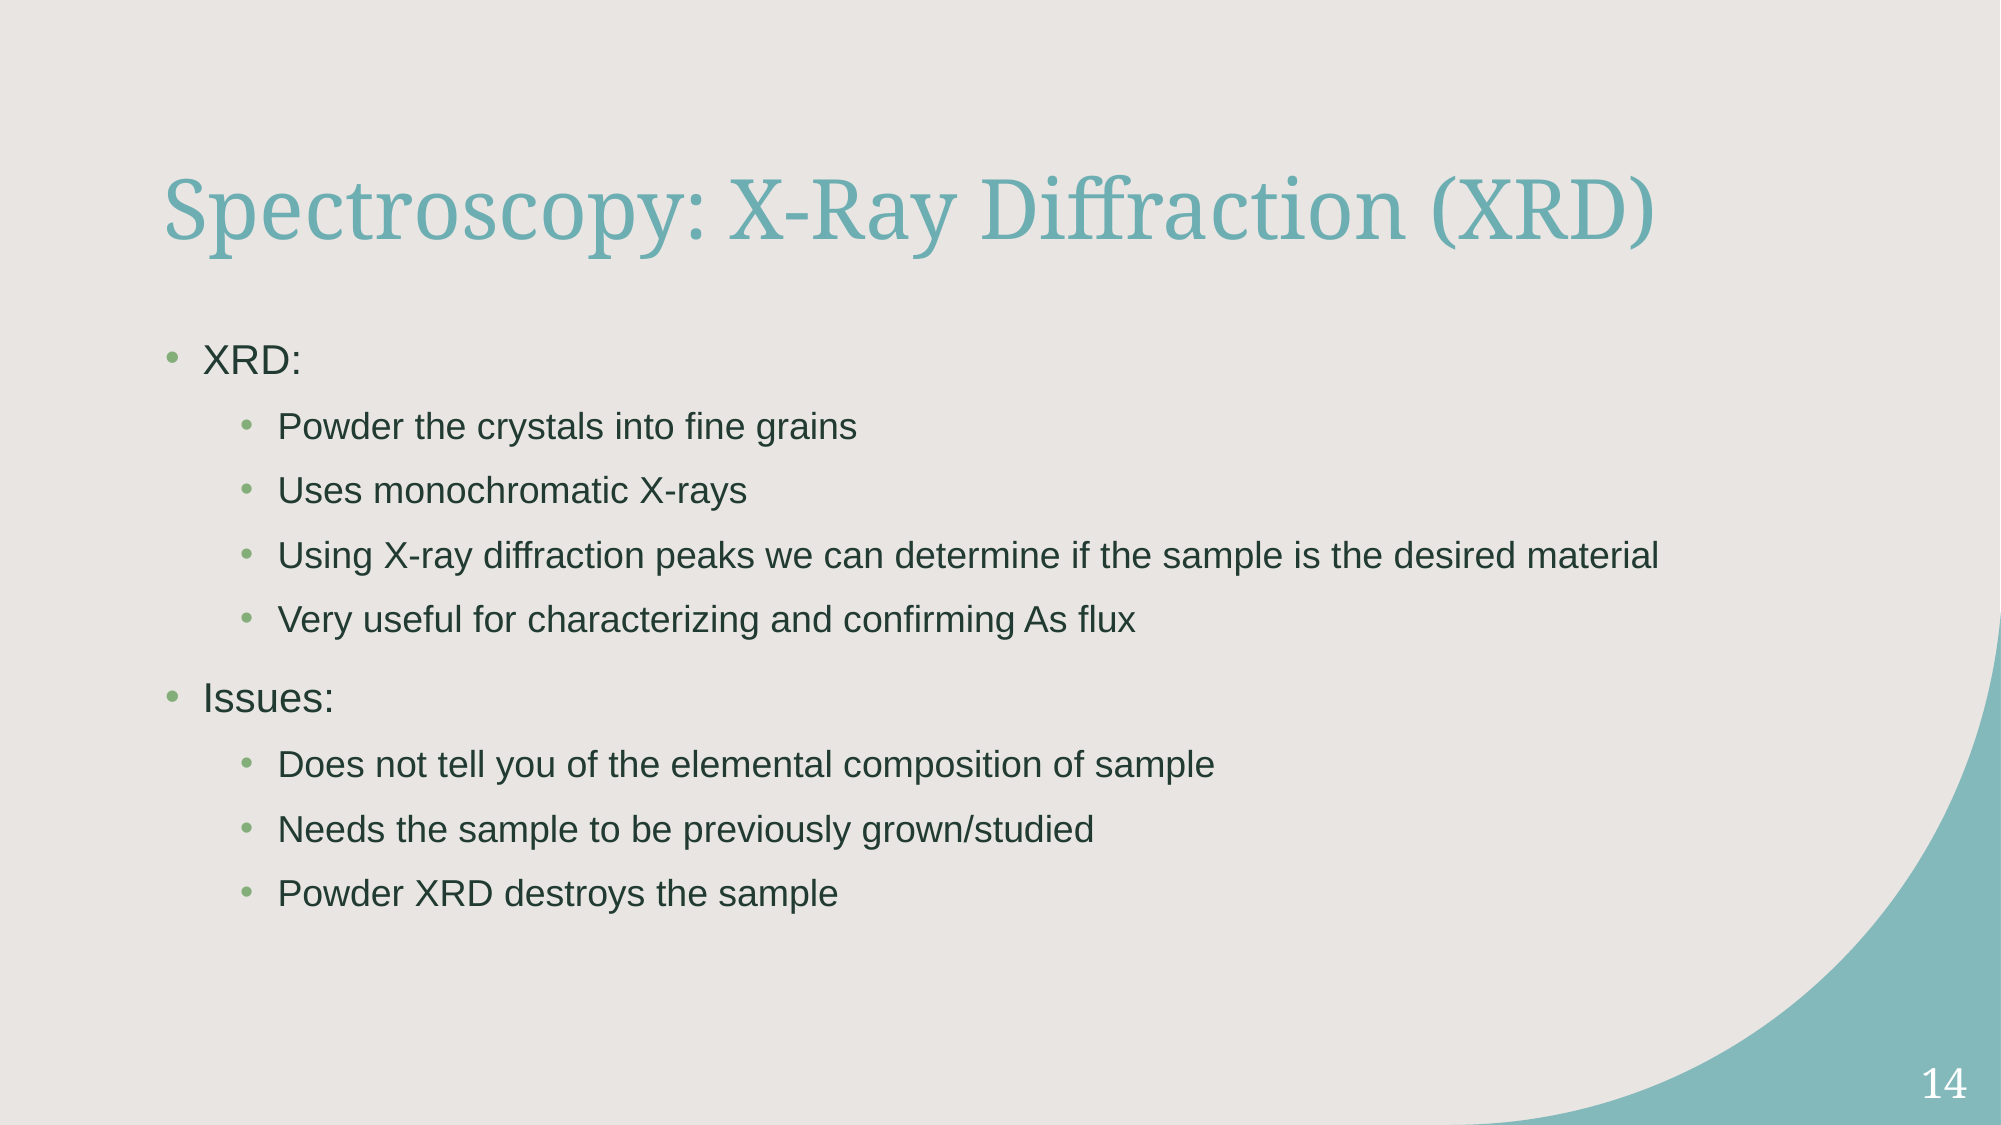

# Spectroscopy: X-Ray Diffraction (XRD)
XRD:
Powder the crystals into fine grains
Uses monochromatic X-rays
Using X-ray diffraction peaks we can determine if the sample is the desired material
Very useful for characterizing and confirming As flux
Issues:
Does not tell you of the elemental composition of sample
Needs the sample to be previously grown/studied
Powder XRD destroys the sample
14